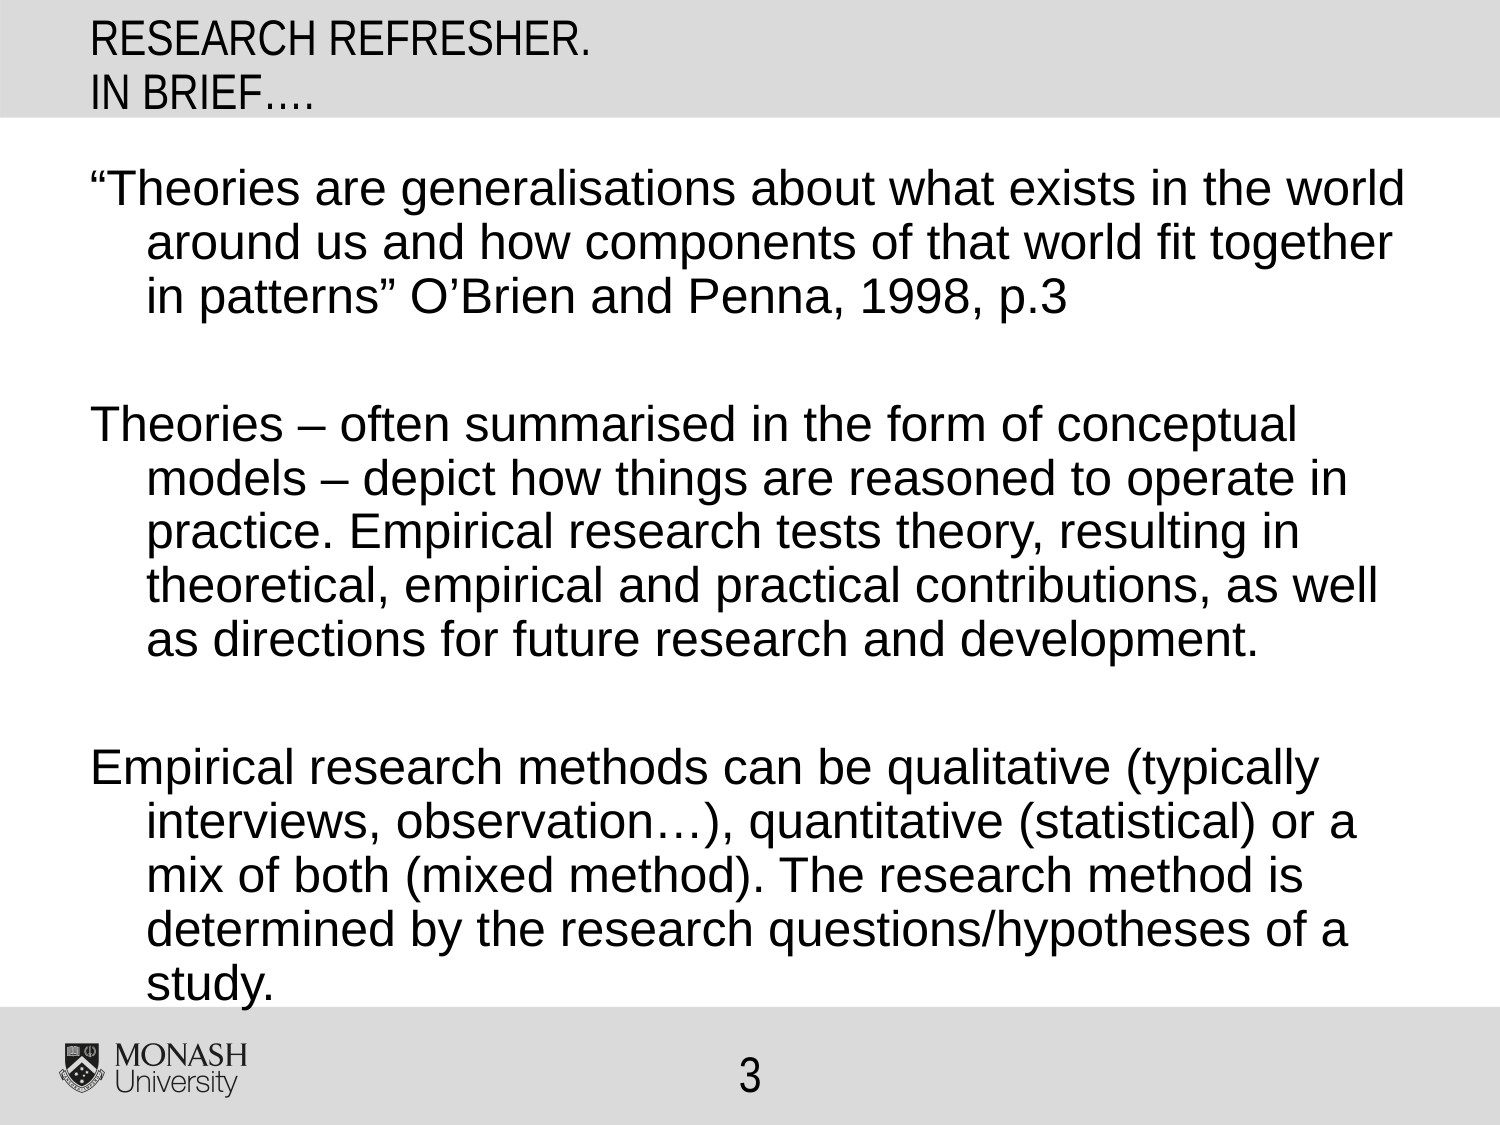

# RESEARCH REFRESHER. IN BRIEF….
“Theories are generalisations about what exists in the world around us and how components of that world fit together in patterns” O’Brien and Penna, 1998, p.3

Theories – often summarised in the form of conceptual models – depict how things are reasoned to operate in practice. Empirical research tests theory, resulting in theoretical, empirical and practical contributions, as well as directions for future research and development.

Empirical research methods can be qualitative (typically interviews, observation…), quantitative (statistical) or a mix of both (mixed method). The research method is determined by the research questions/hypotheses of a study.